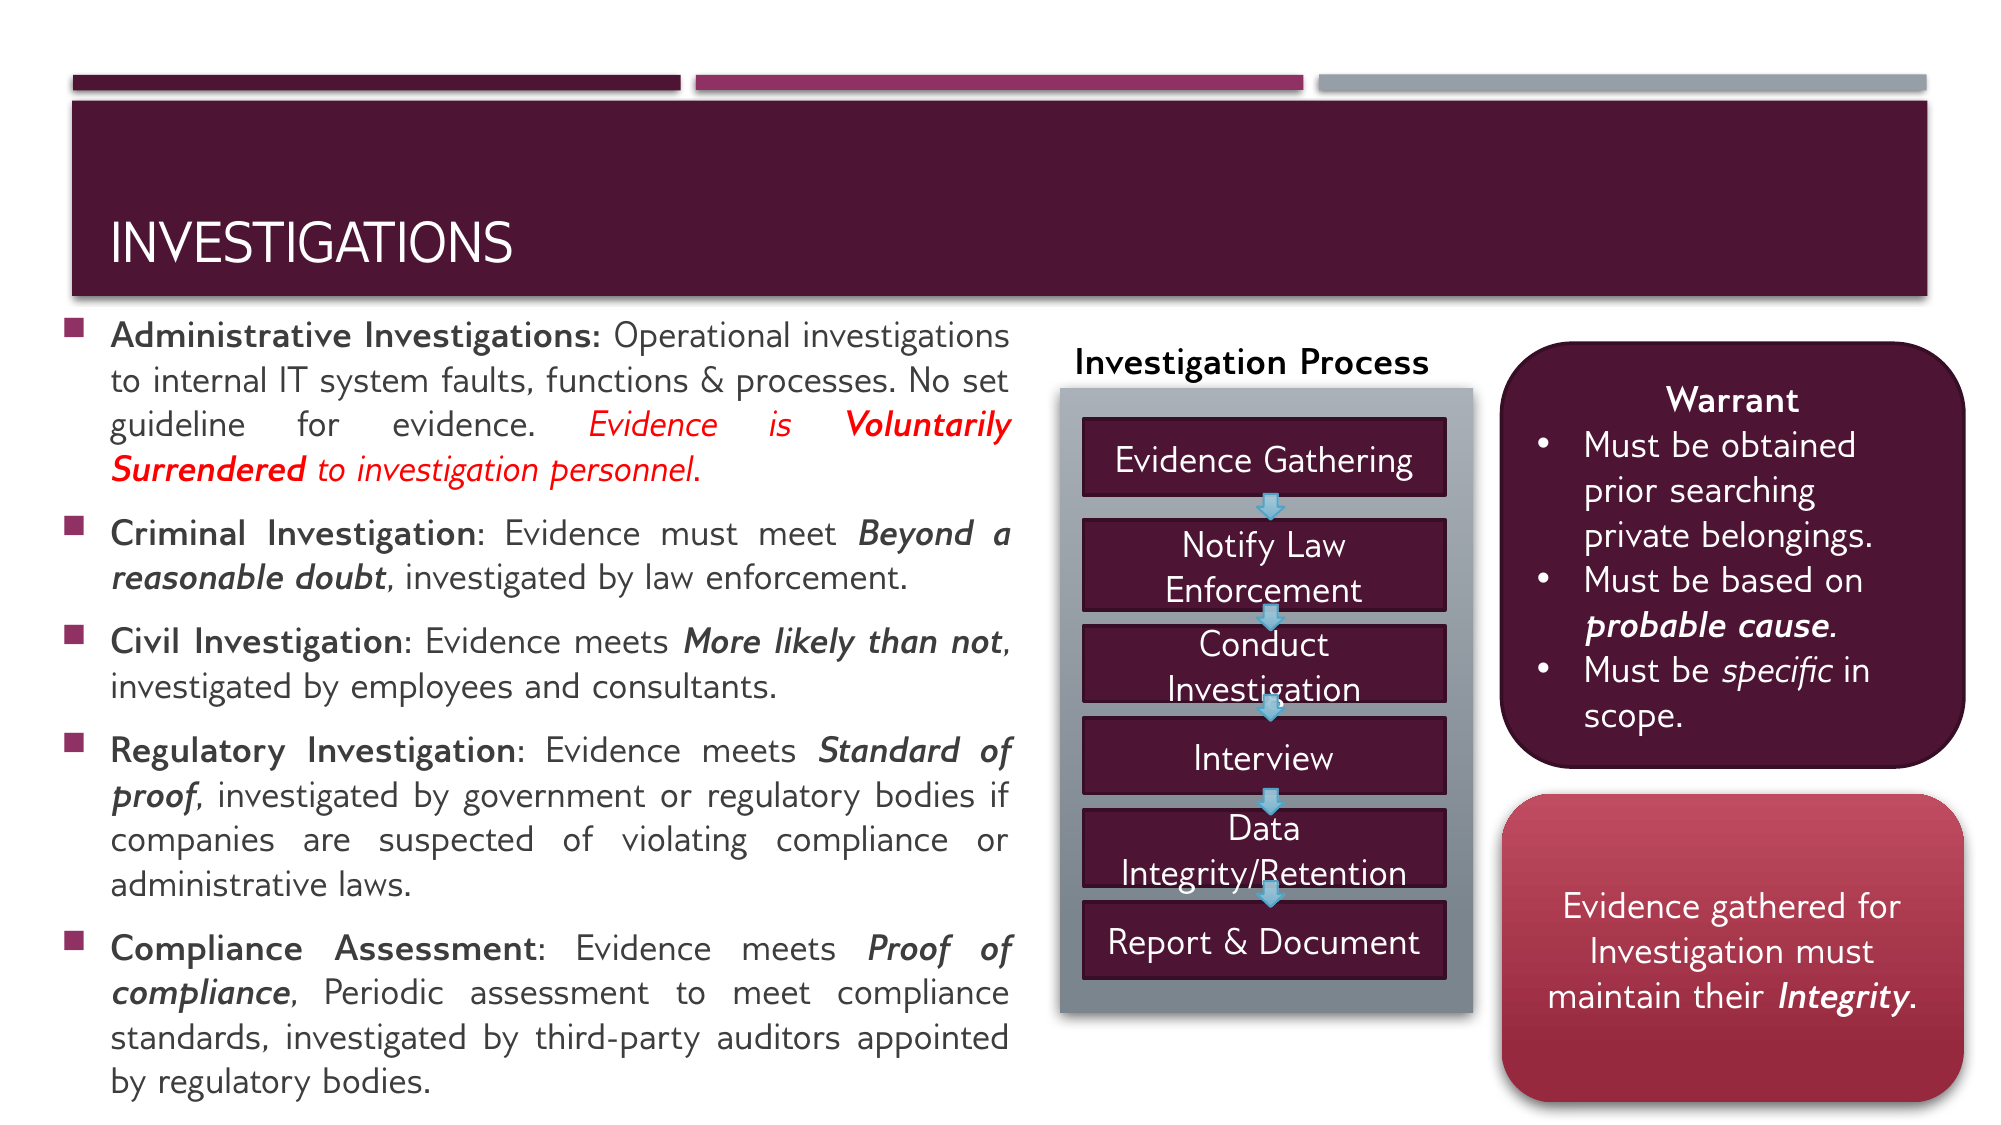

# investigations
Administrative Investigations: Operational investigations to internal IT system faults, functions & processes. No set guideline for evidence. Evidence is Voluntarily Surrendered to investigation personnel.
Criminal Investigation: Evidence must meet Beyond a reasonable doubt, investigated by law enforcement.
Civil Investigation: Evidence meets More likely than not, investigated by employees and consultants.
Regulatory Investigation: Evidence meets Standard of proof, investigated by government or regulatory bodies if companies are suspected of violating compliance or administrative laws.
Compliance Assessment: Evidence meets Proof of compliance, Periodic assessment to meet compliance standards, investigated by third-party auditors appointed by regulatory bodies.
Investigation Process
Warrant
Must be obtained prior searching private belongings.
Must be based on probable cause.
Must be specific in scope.

Evidence Gathering

Notify Law Enforcement

Conduct Investigation

Interview

Evidence gathered for Investigation must maintain their Integrity.
Data Integrity/Retention

Report & Document